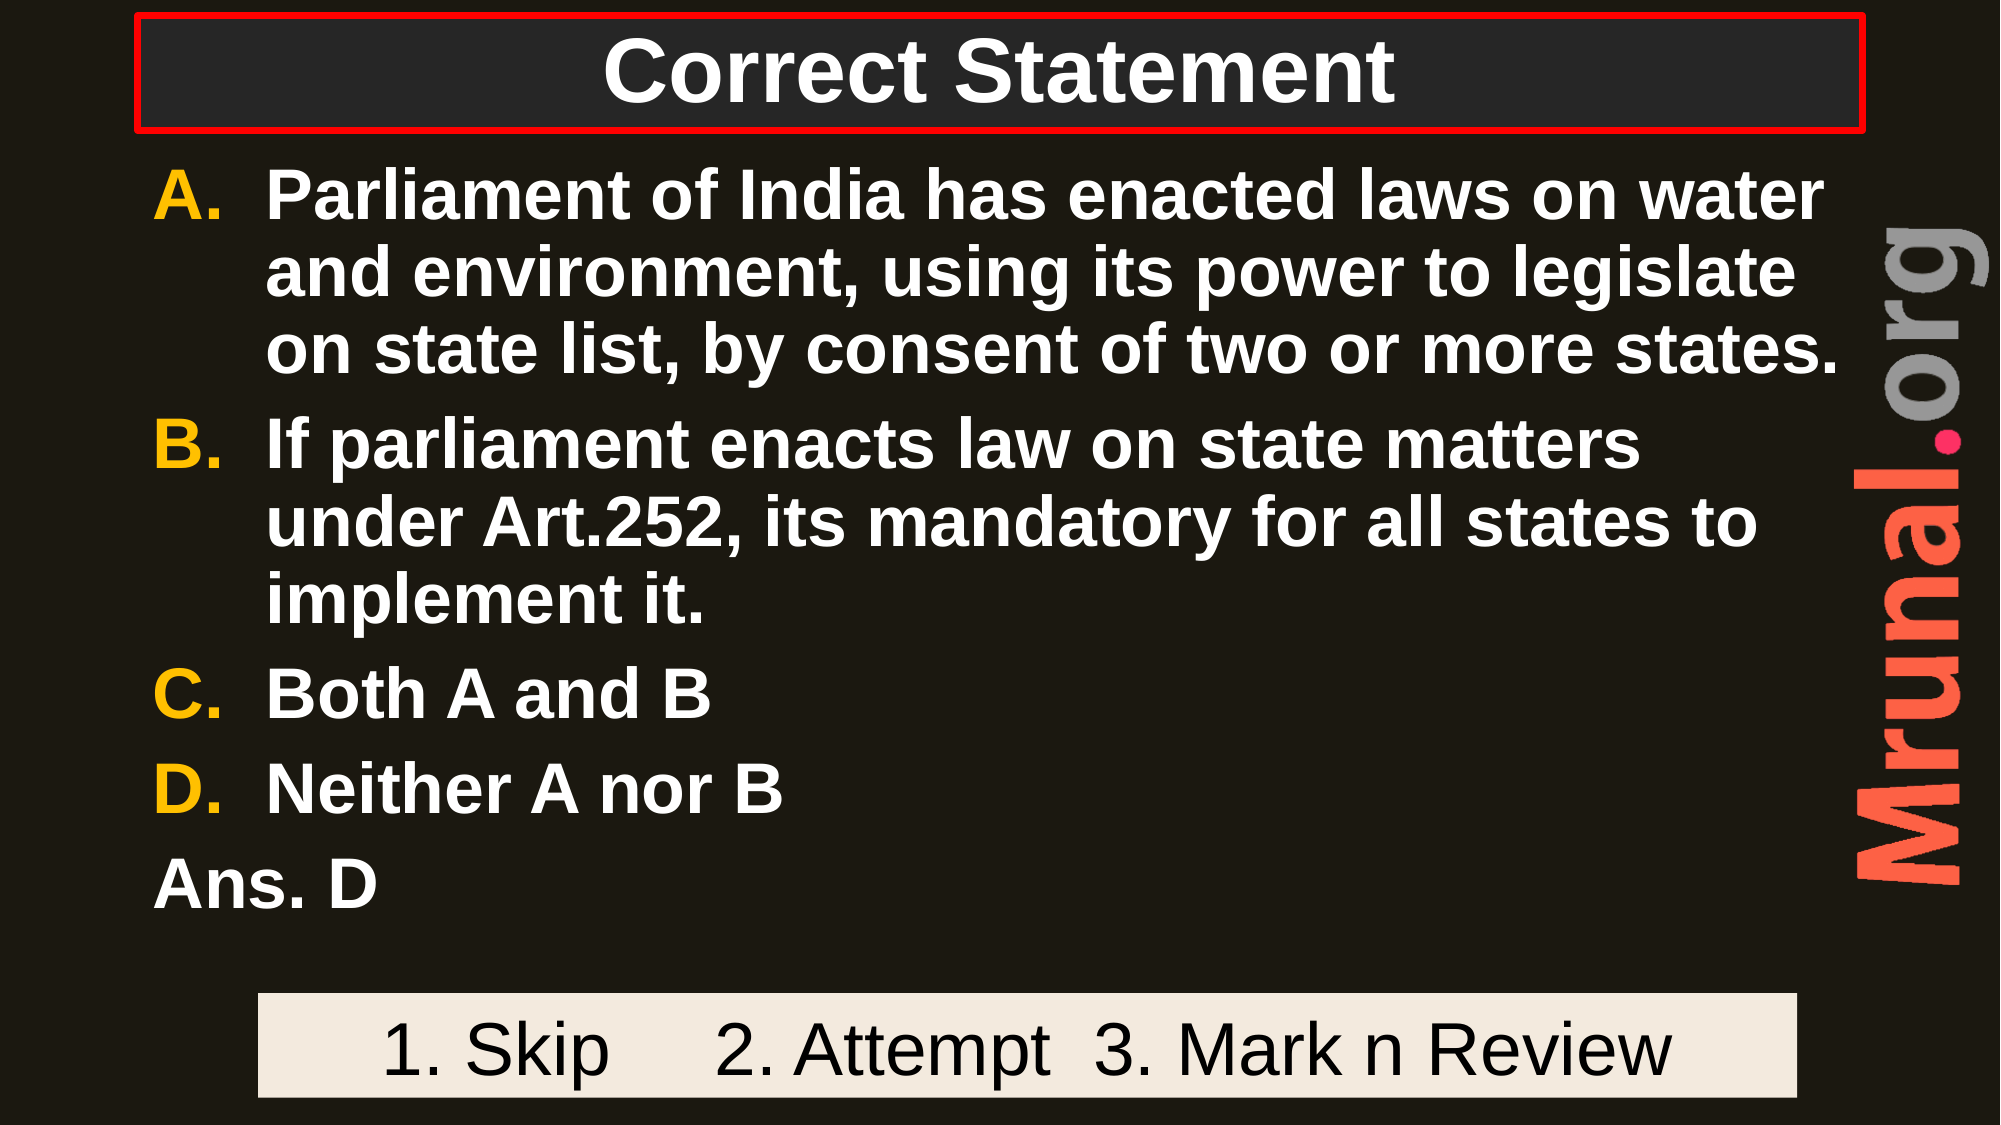

# Correct Statement
Parliament of India has enacted laws on water and environment, using its power to legislate on state list, by consent of two or more states.
If parliament enacts law on state matters under Art.252, its mandatory for all states to implement it.
Both A and B
Neither A nor B
Ans. D